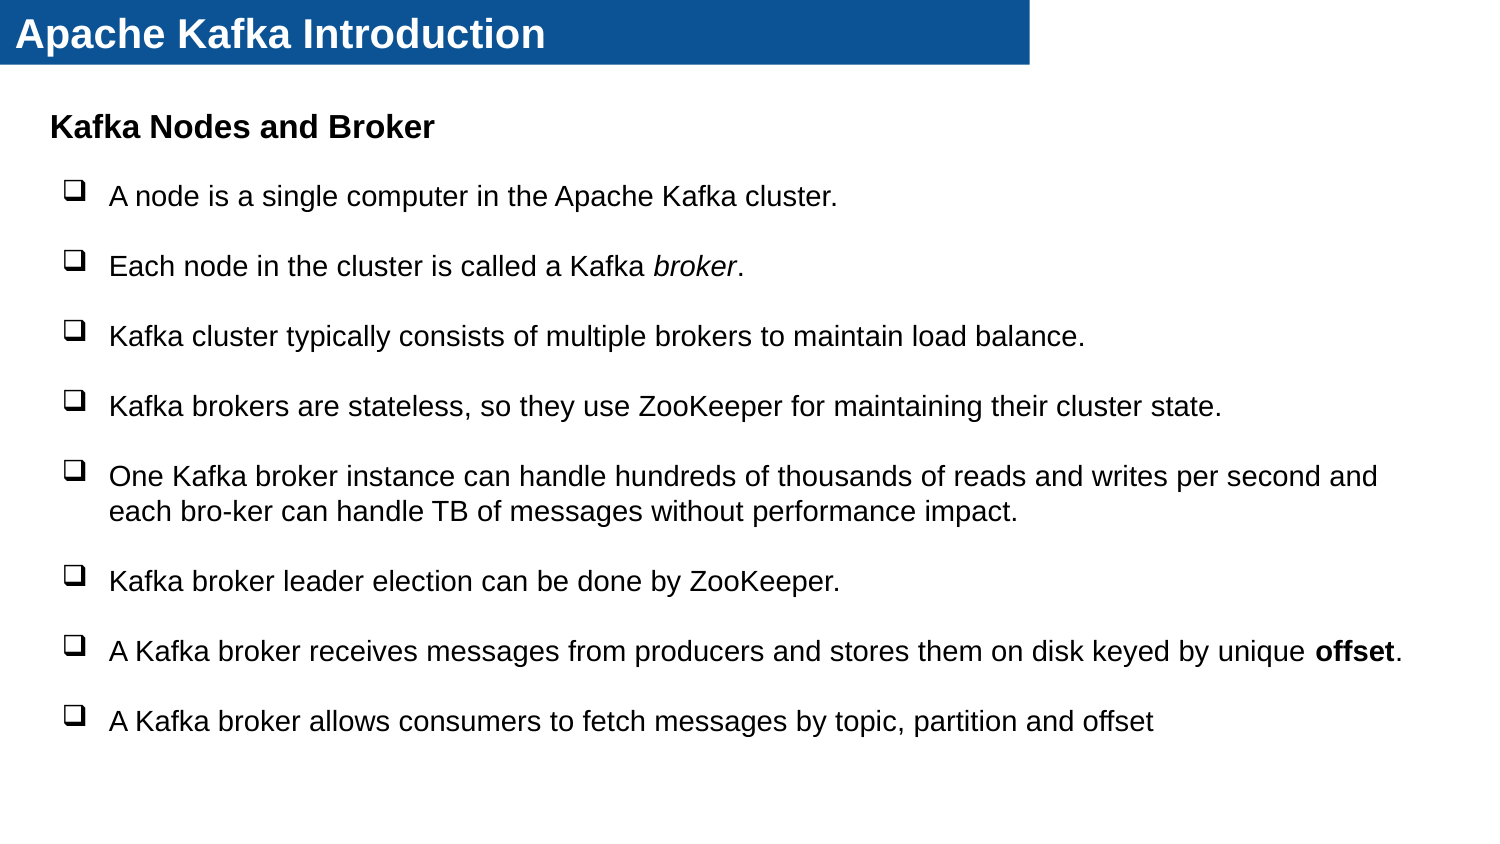

Apache Kafka Introduction

Kafka Nodes and Broker

A node is a single computer in the Apache Kafka cluster.

Each node in the cluster is called a Kafka broker.

Kafka cluster typically consists of multiple brokers to maintain load balance.

Kafka brokers are stateless, so they use ZooKeeper for maintaining their cluster state.

One Kafka broker instance can handle hundreds of thousands of reads and writes per second and each bro-ker can handle TB of messages without performance impact.

Kafka broker leader election can be done by ZooKeeper.

A Kafka broker receives messages from producers and stores them on disk keyed by unique offset.

A Kafka broker allows consumers to fetch messages by topic, partition and offset